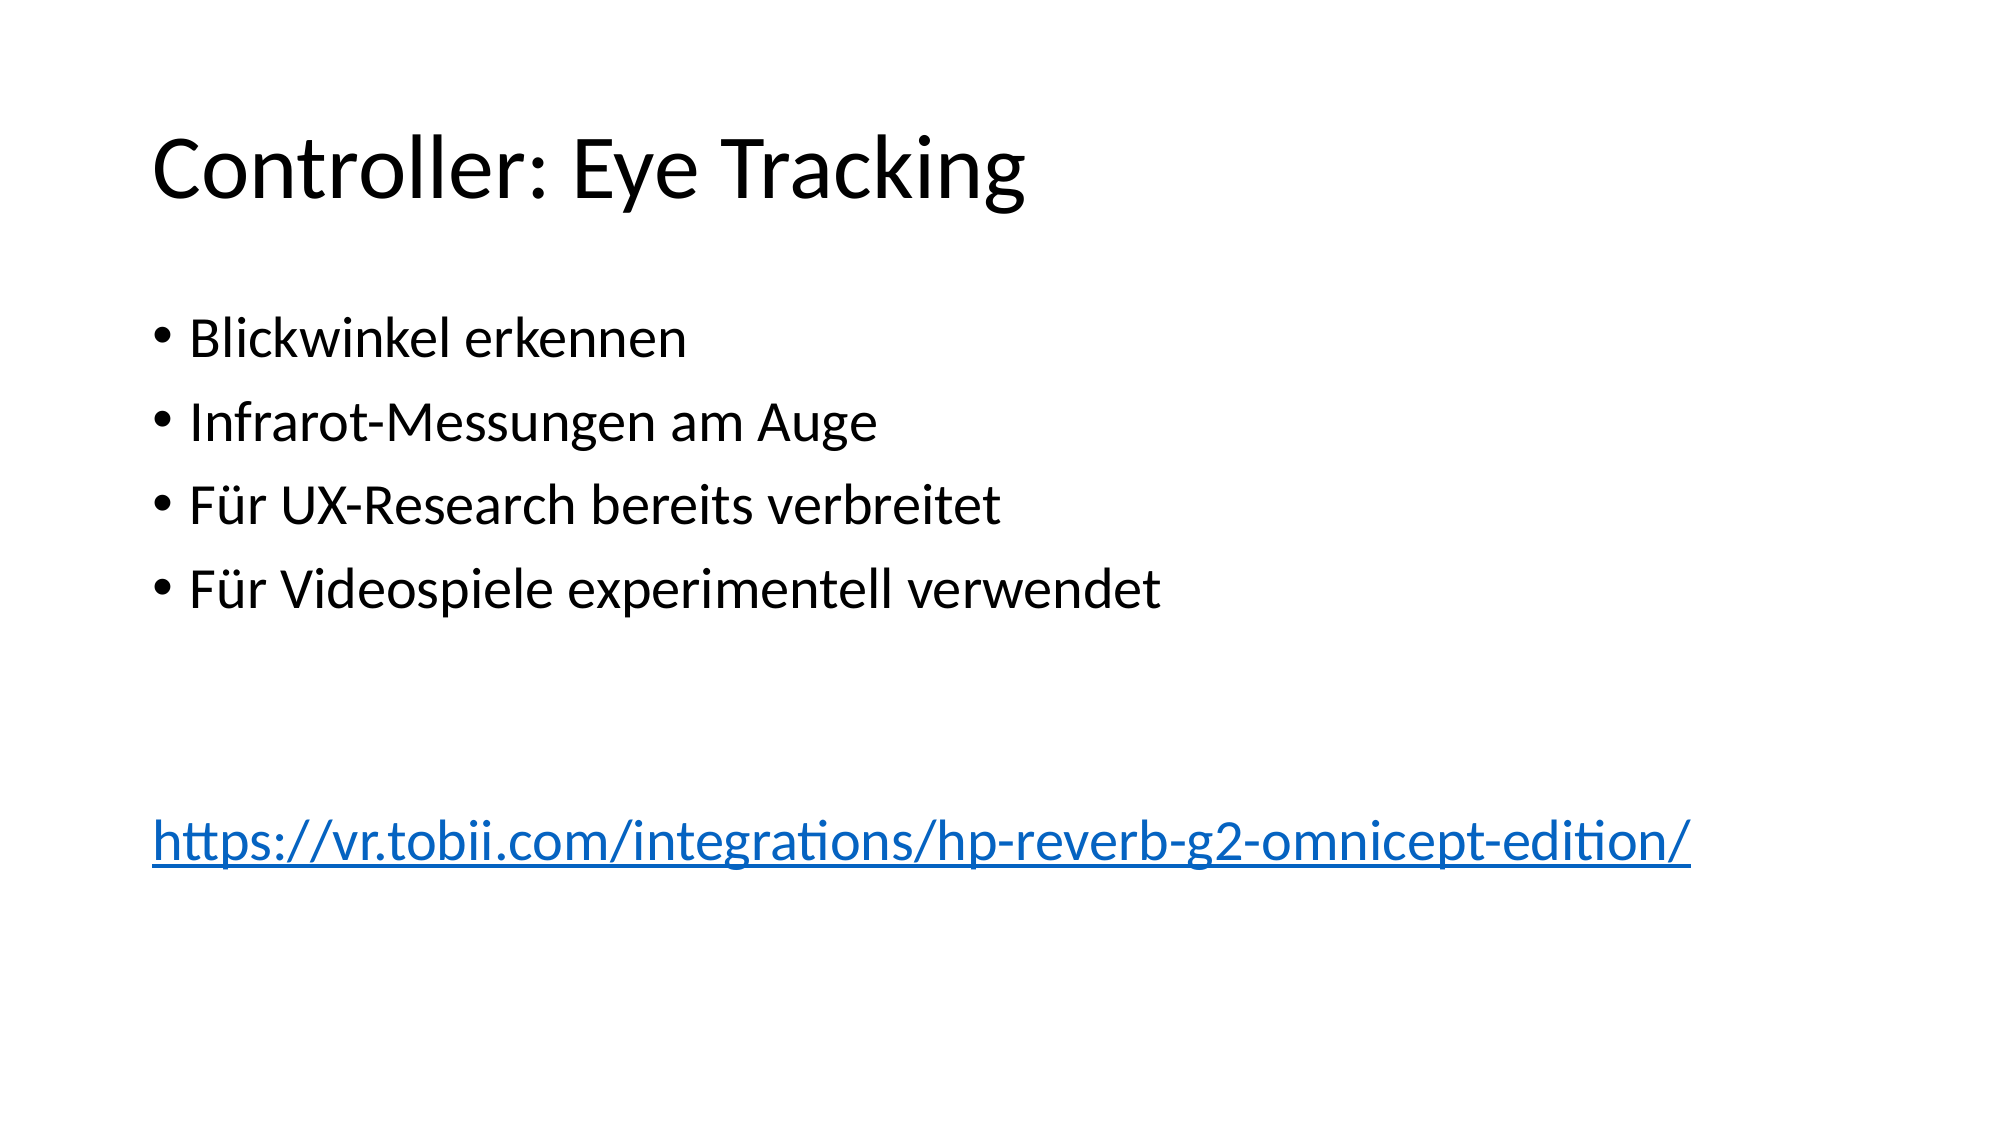

# Controller: Eye Tracking
Blickwinkel erkennen
Infrarot-Messungen am Auge
Für UX-Research bereits verbreitet
Für Videospiele experimentell verwendet

https://vr.tobii.com/integrations/hp-reverb-g2-omnicept-edition/